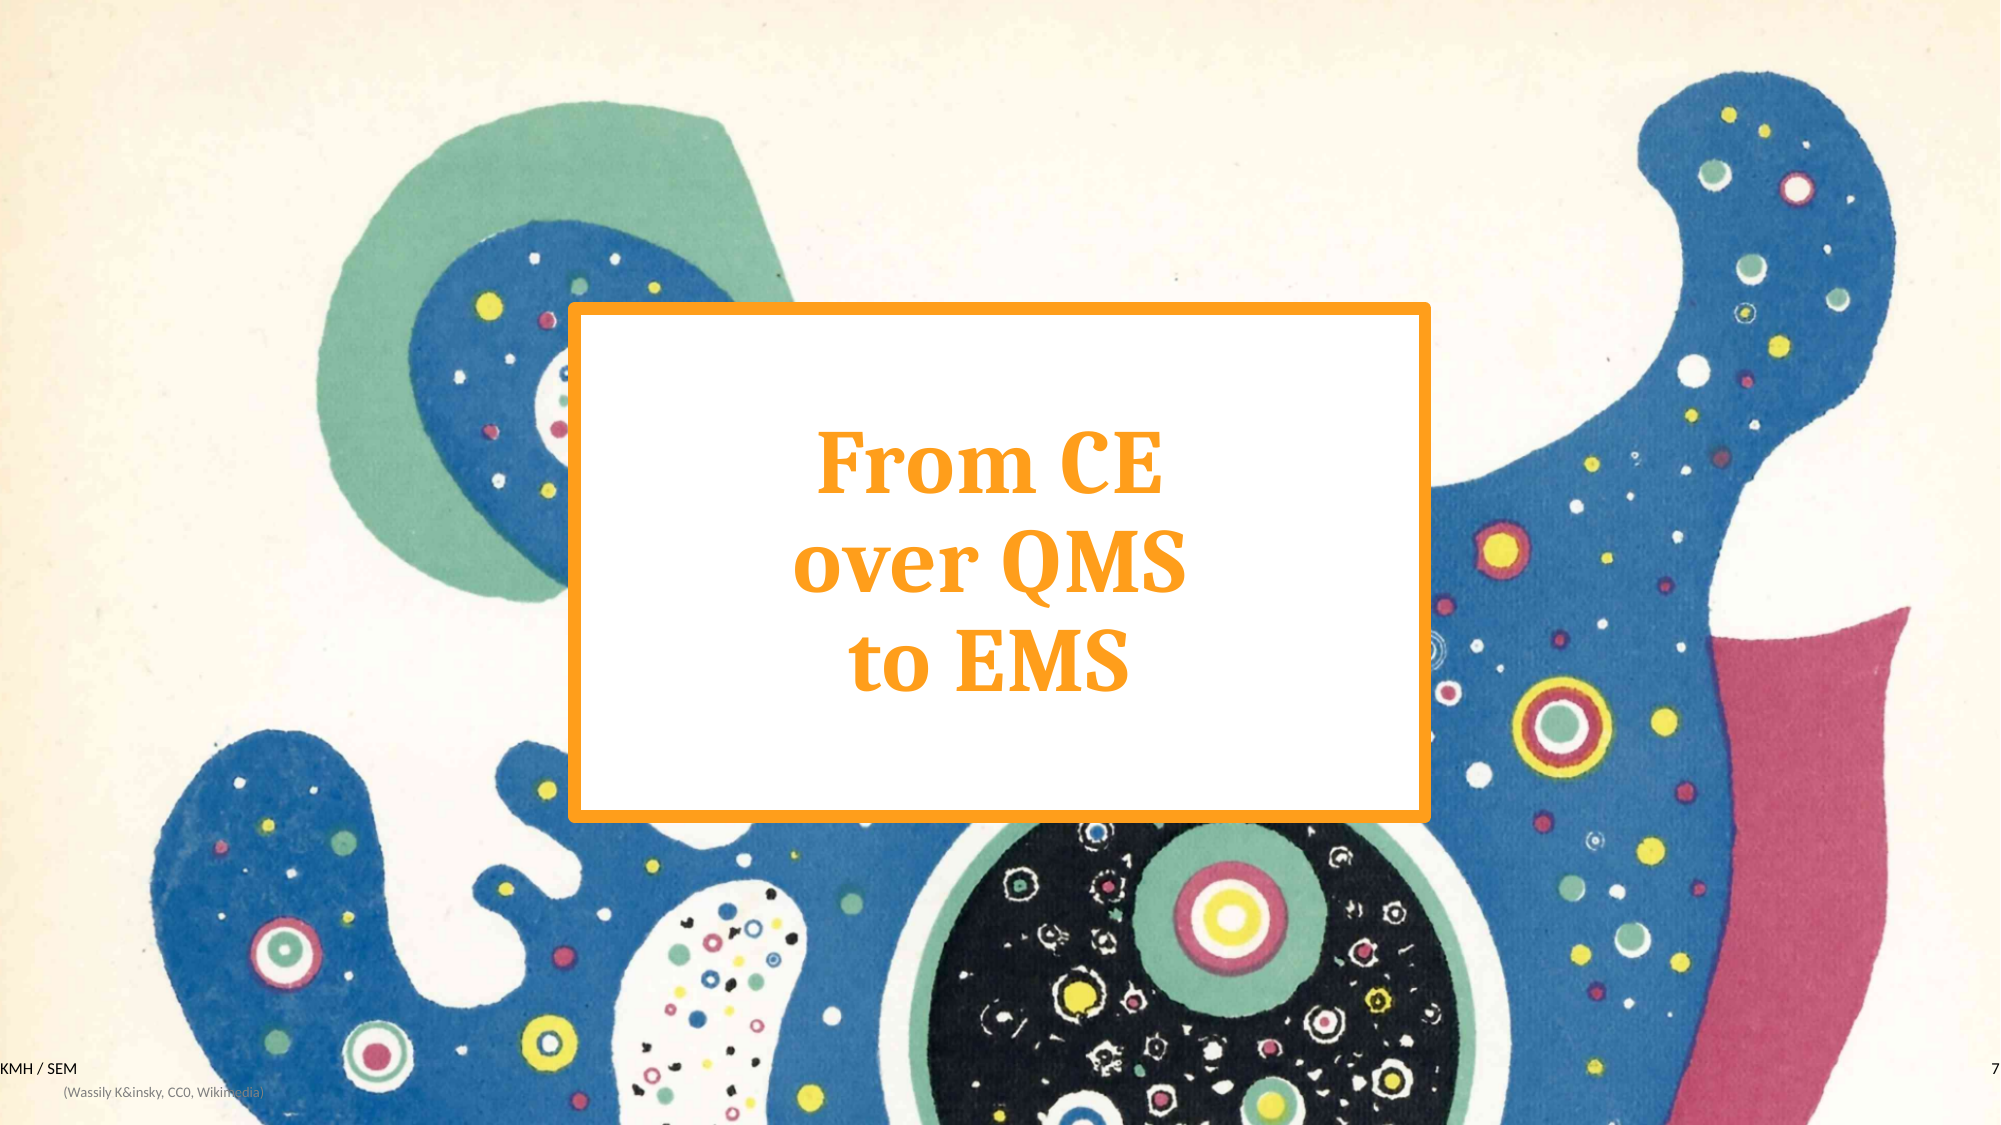

# From CE over QMS to EMS
KMH / SEM
7